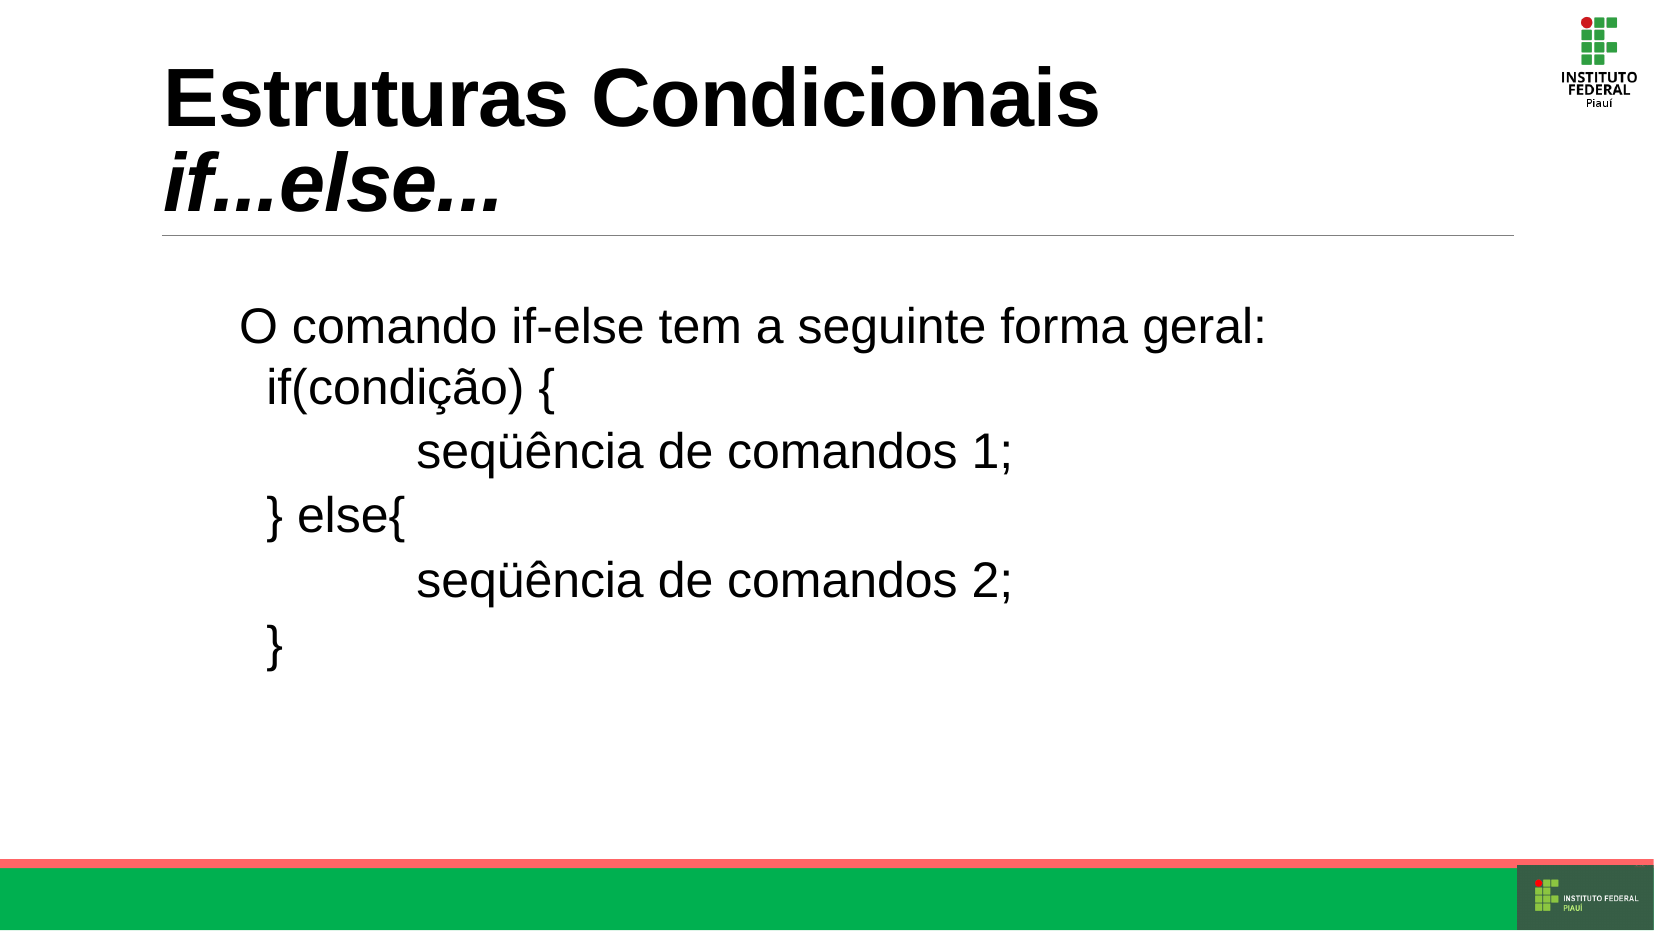

# Estruturas Condicionais if...else...
O comando if-else tem a seguinte forma geral:
if(condição) {
	seqüência de comandos 1;
} else{
	seqüência de comandos 2;
}